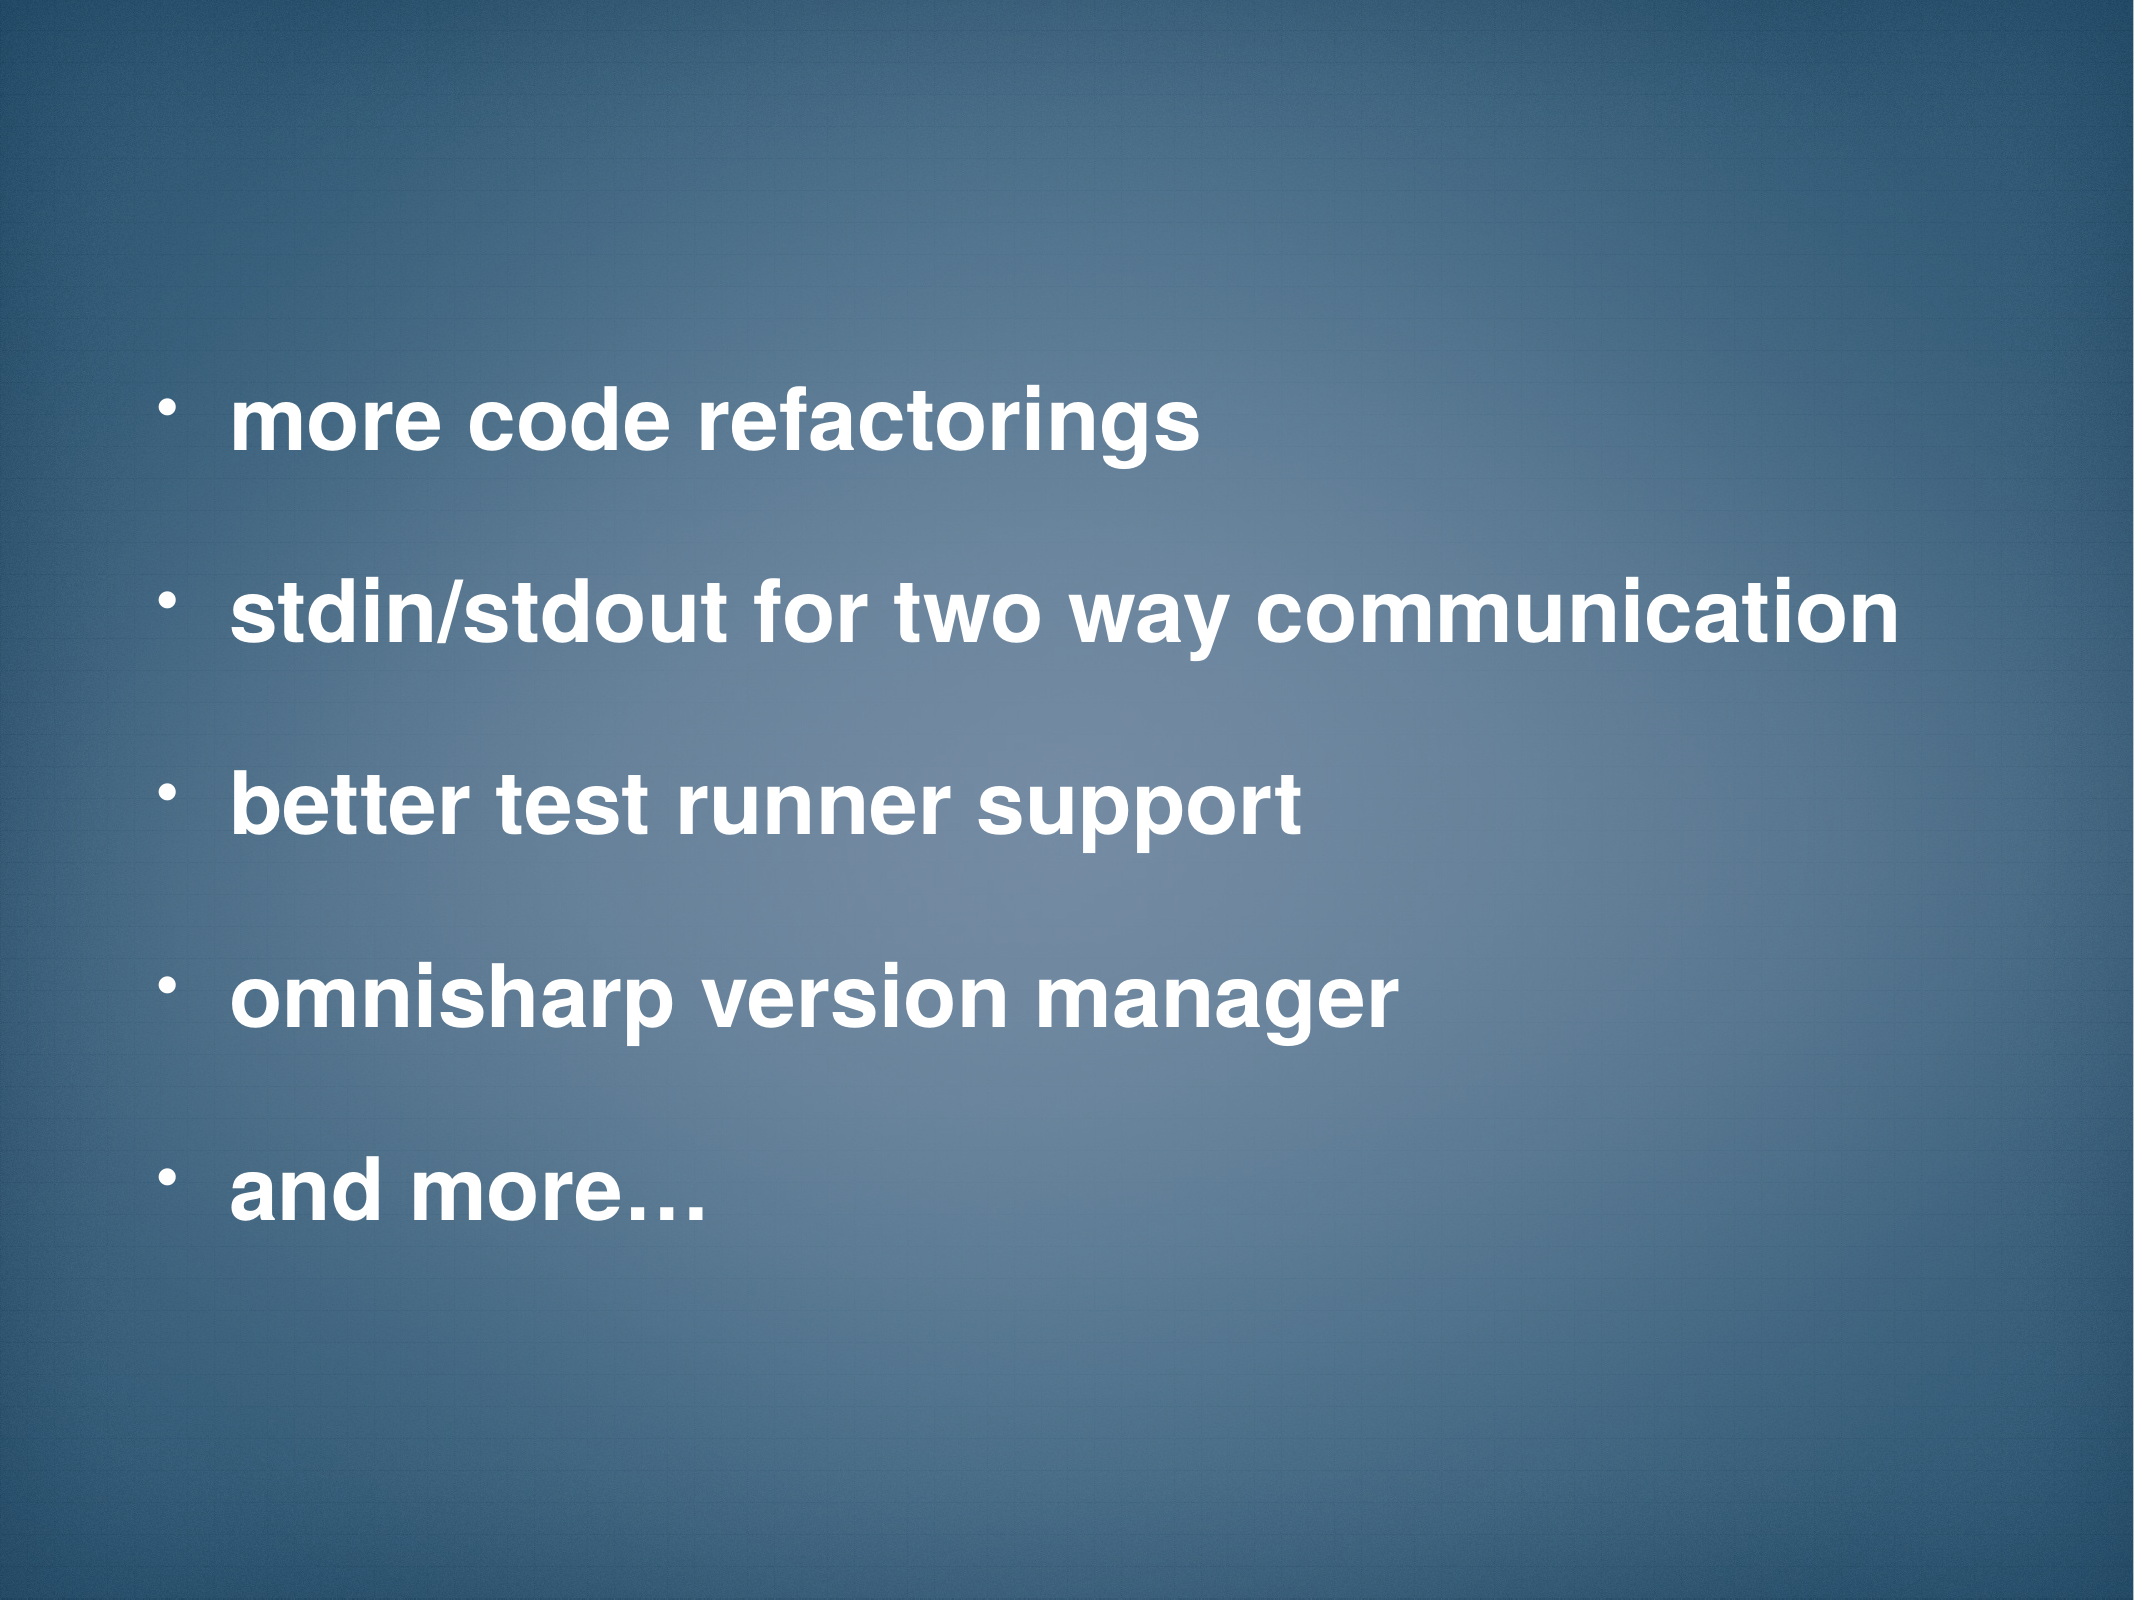

more code refactorings
stdin/stdout for two way communication
better test runner support
omnisharp version manager
and more…